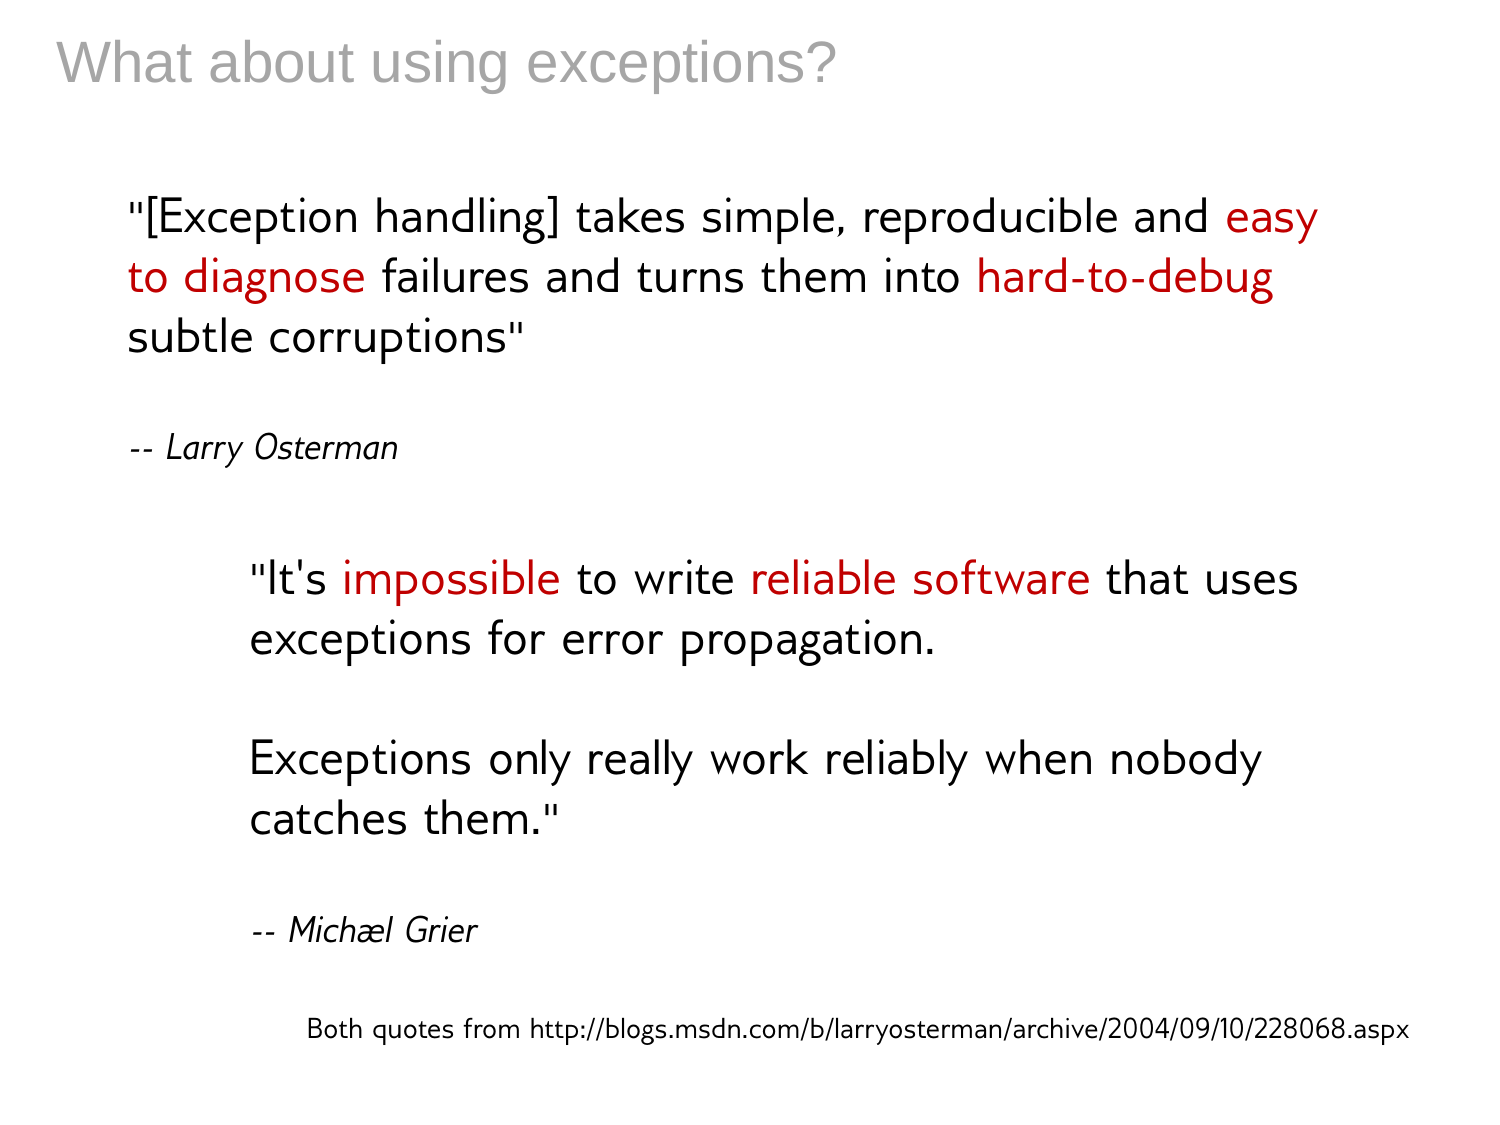

# What about using exceptions?
"[Exception handling] takes simple, reproducible and easy to diagnose failures and turns them into hard-to-debug subtle corruptions"

-- Larry Osterman
"It's impossible to write reliable software that uses exceptions for error propagation.

Exceptions only really work reliably when nobody catches them."

-- Michael Grier

Both quotes from http://blogs.msdn.com/b/larryosterman/archive/2004/09/10/228068.aspx